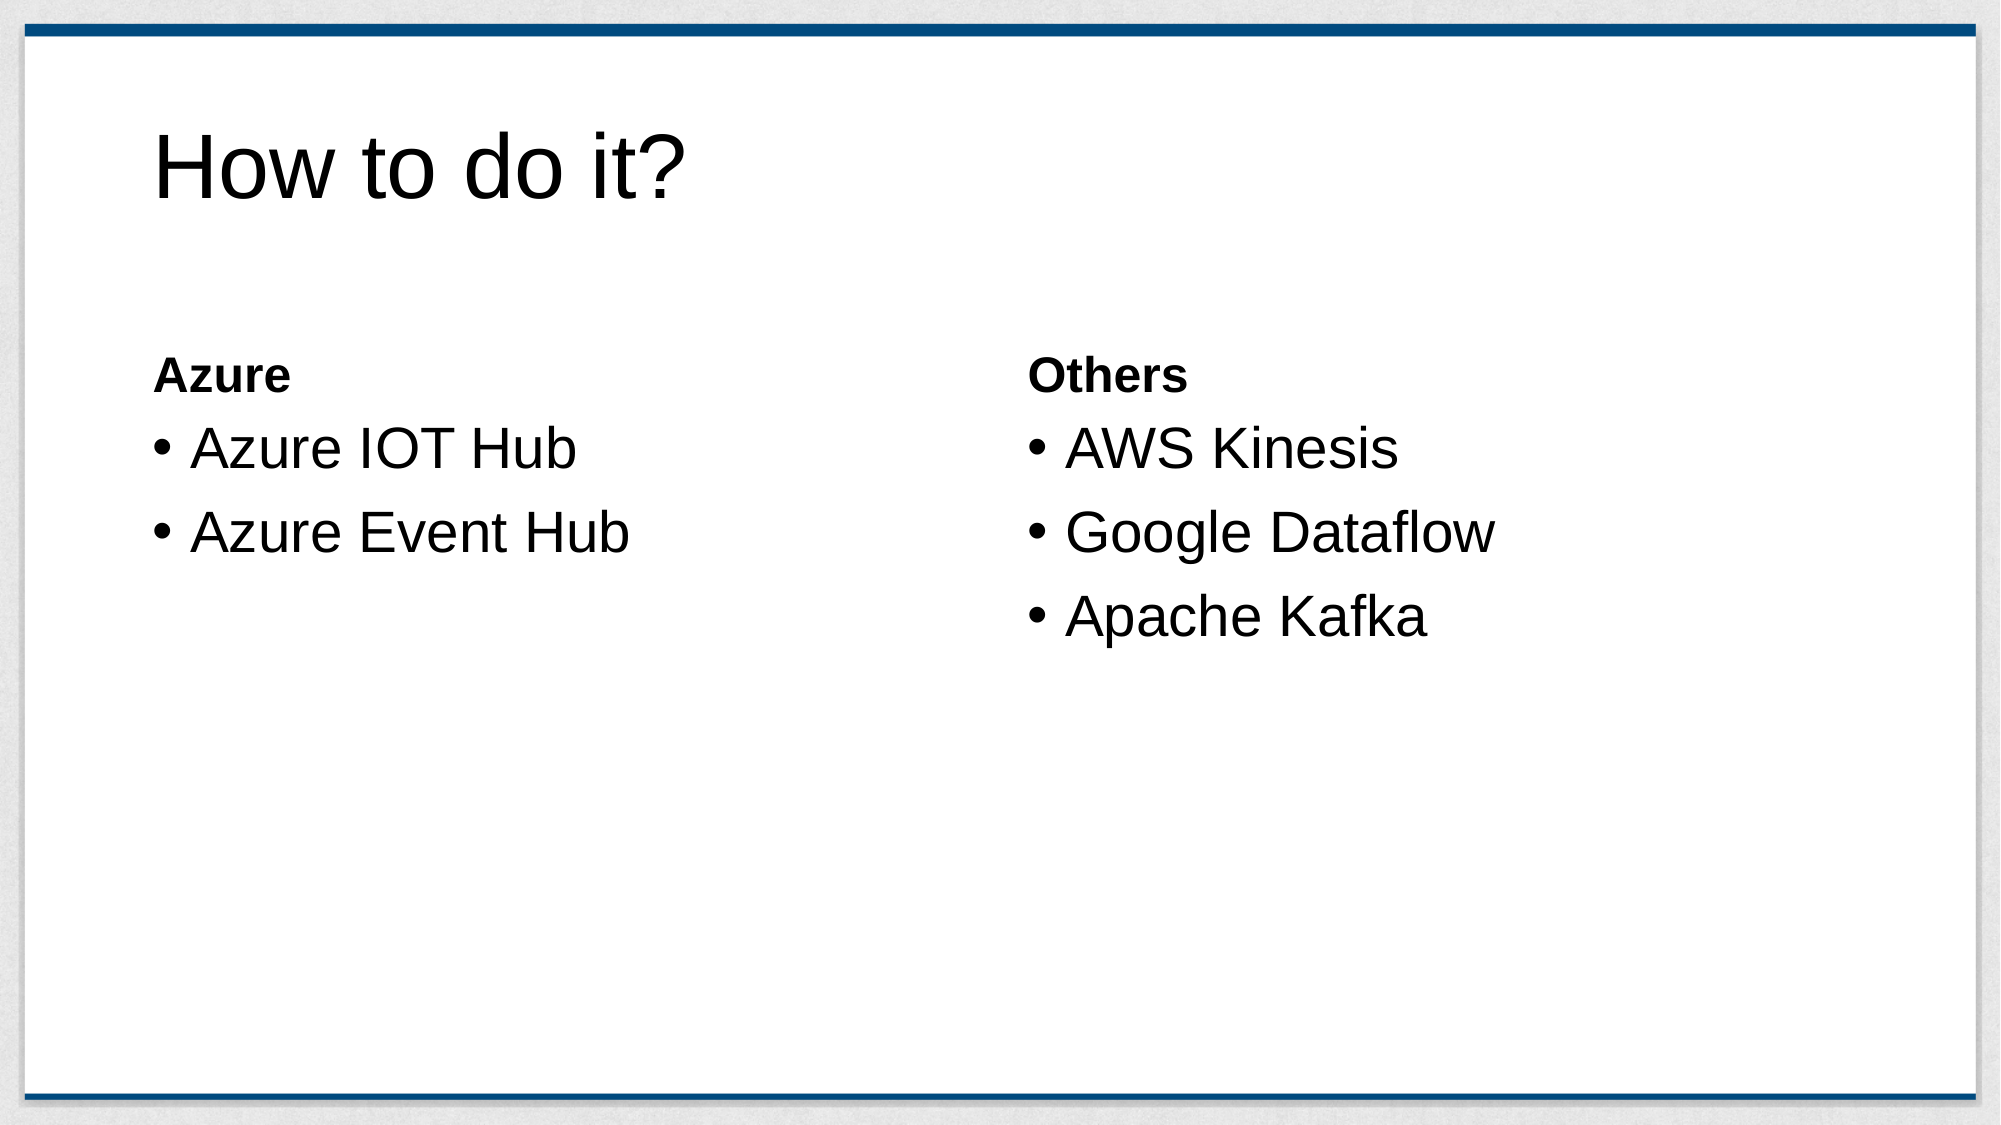

# How to do it?
Azure
Others
Azure IOT Hub
Azure Event Hub
AWS Kinesis
Google Dataflow
Apache Kafka